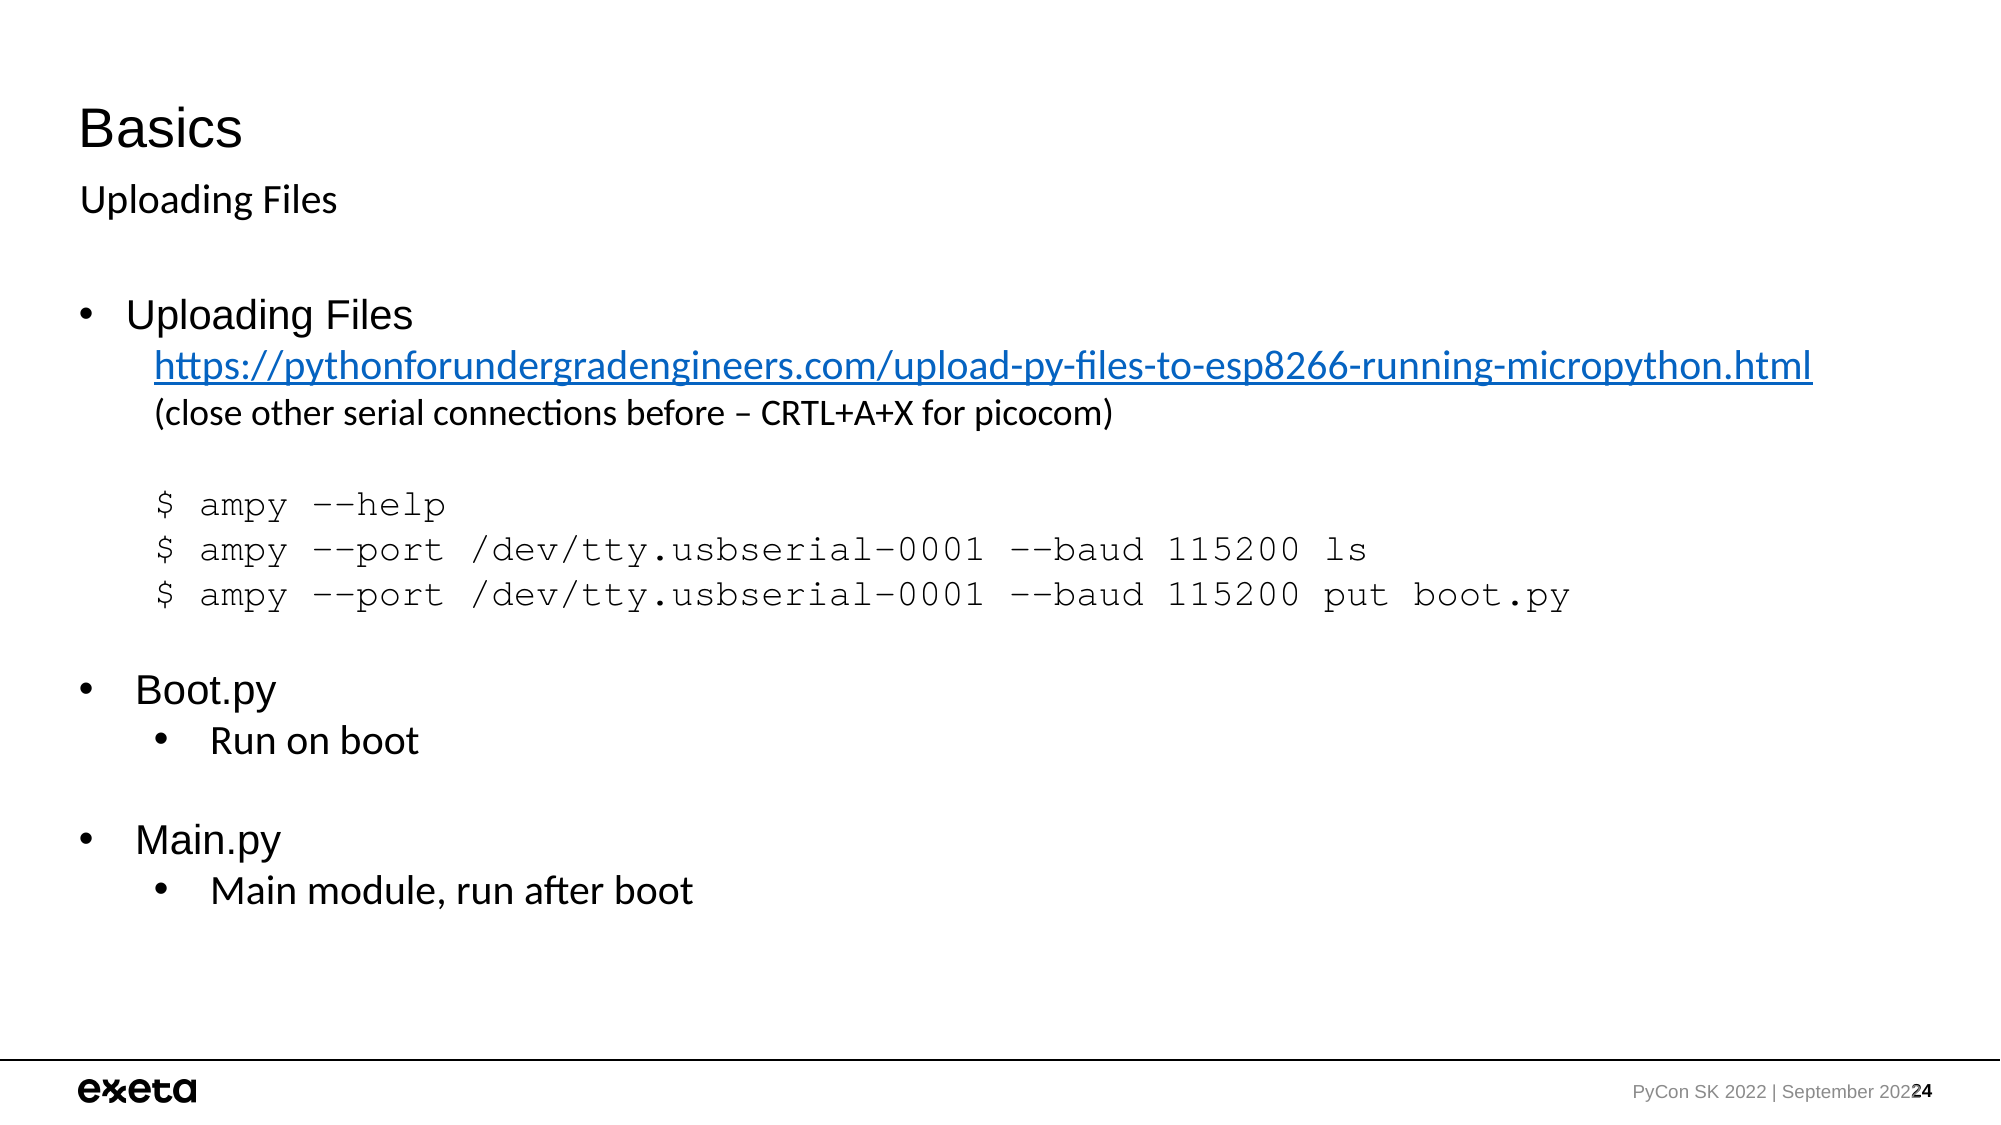

# Basics
Uploading Files
Uploading Files
https://pythonforundergradengineers.com/upload-py-files-to-esp8266-running-micropython.html
(close other serial connections before – CRTL+A+X for picocom)

$ ampy --help
$ ampy --port /dev/tty.usbserial-0001 --baud 115200 ls
$ ampy --port /dev/tty.usbserial-0001 --baud 115200 put boot.py

Boot.py
Run on boot

Main.py
Main module, run after boot

PyCon SK 2022 | September 2022